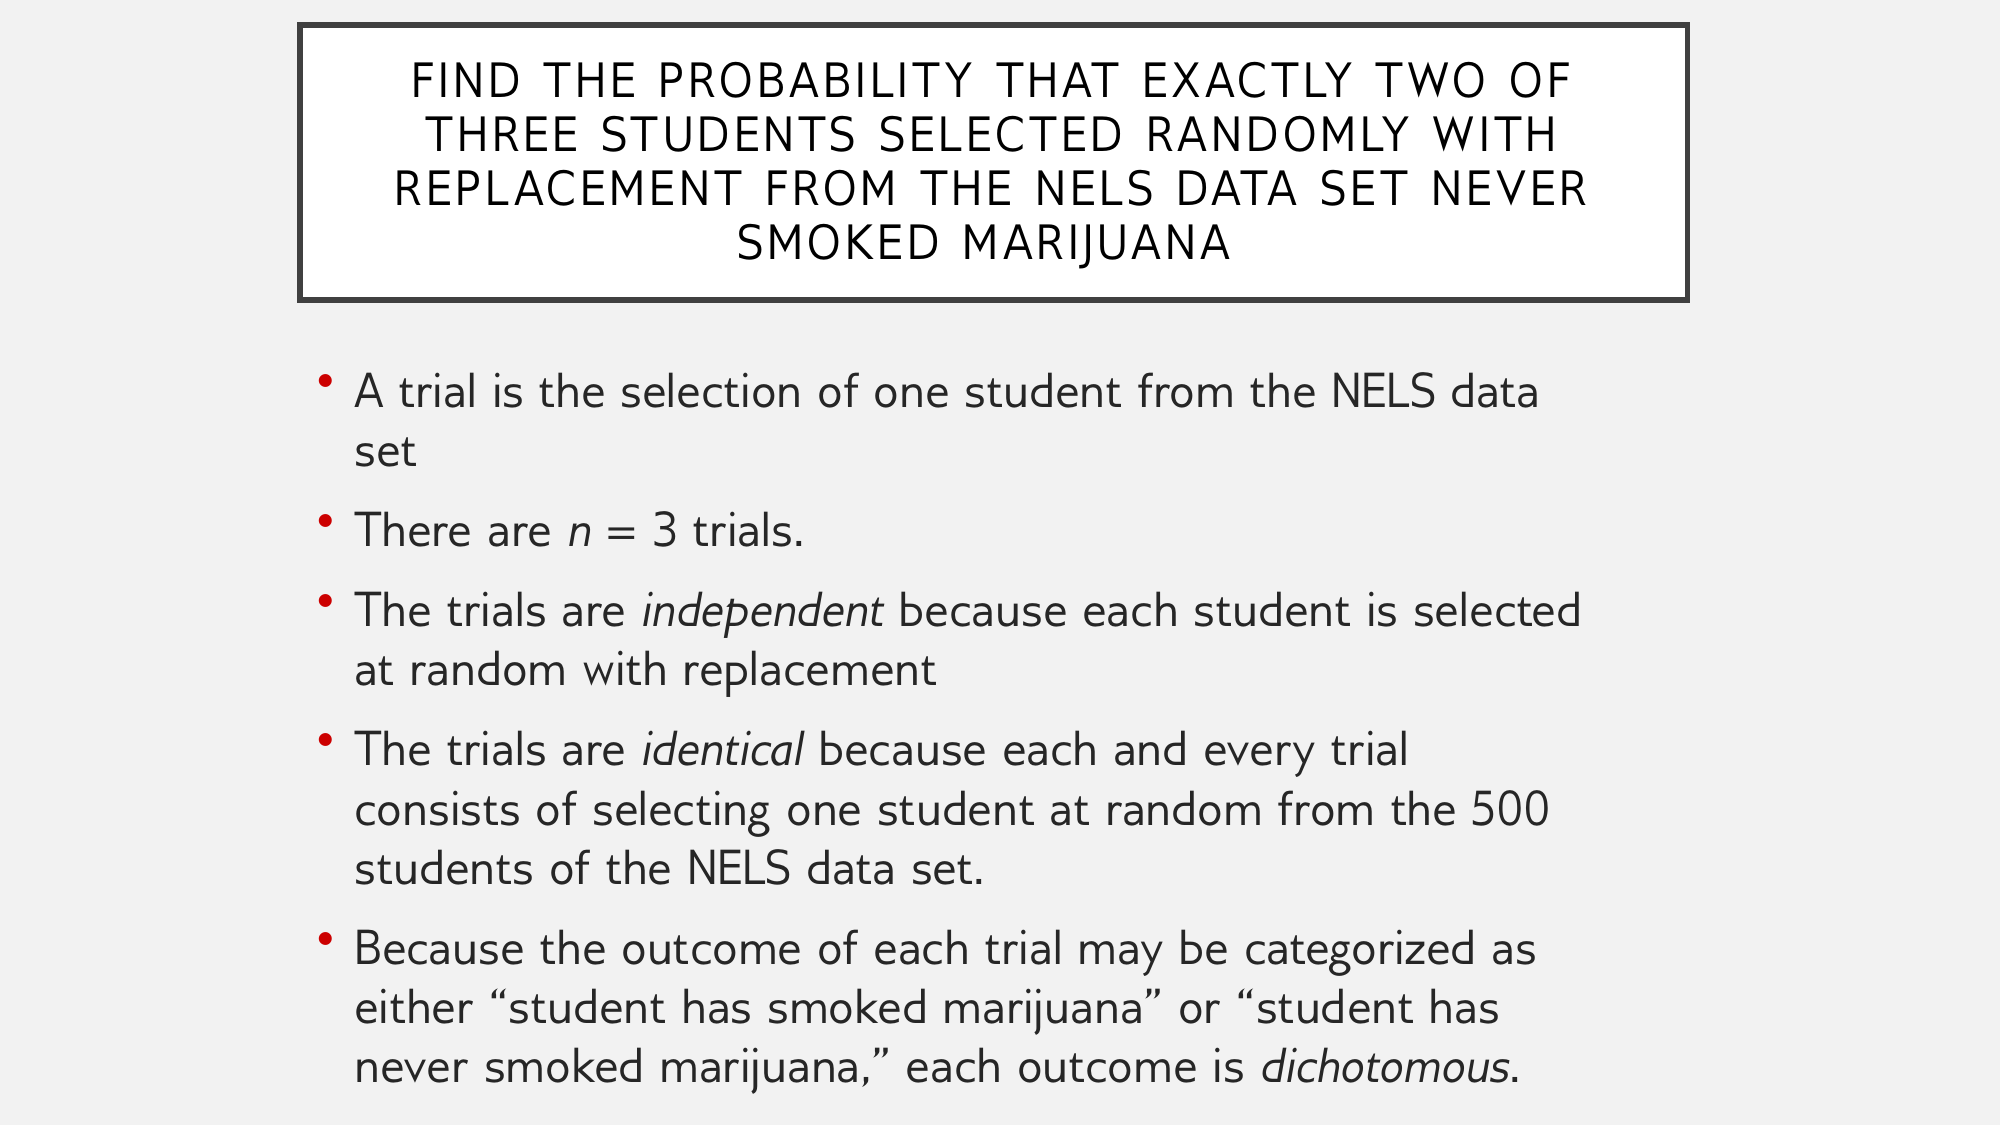

Find the probability that exactly two of three students selected randomly with replacement from the NELS data set never smoked marijuana
A trial is the selection of one student from the NELS data set
There are n = 3 trials.
The trials are independent because each student is selected at random with replacement
The trials are identical because each and every trial consists of selecting one student at random from the 500 students of the NELS data set.
Because the outcome of each trial may be categorized as either “student has smoked marijuana” or “student has never smoked marijuana,” each outcome is dichotomous.